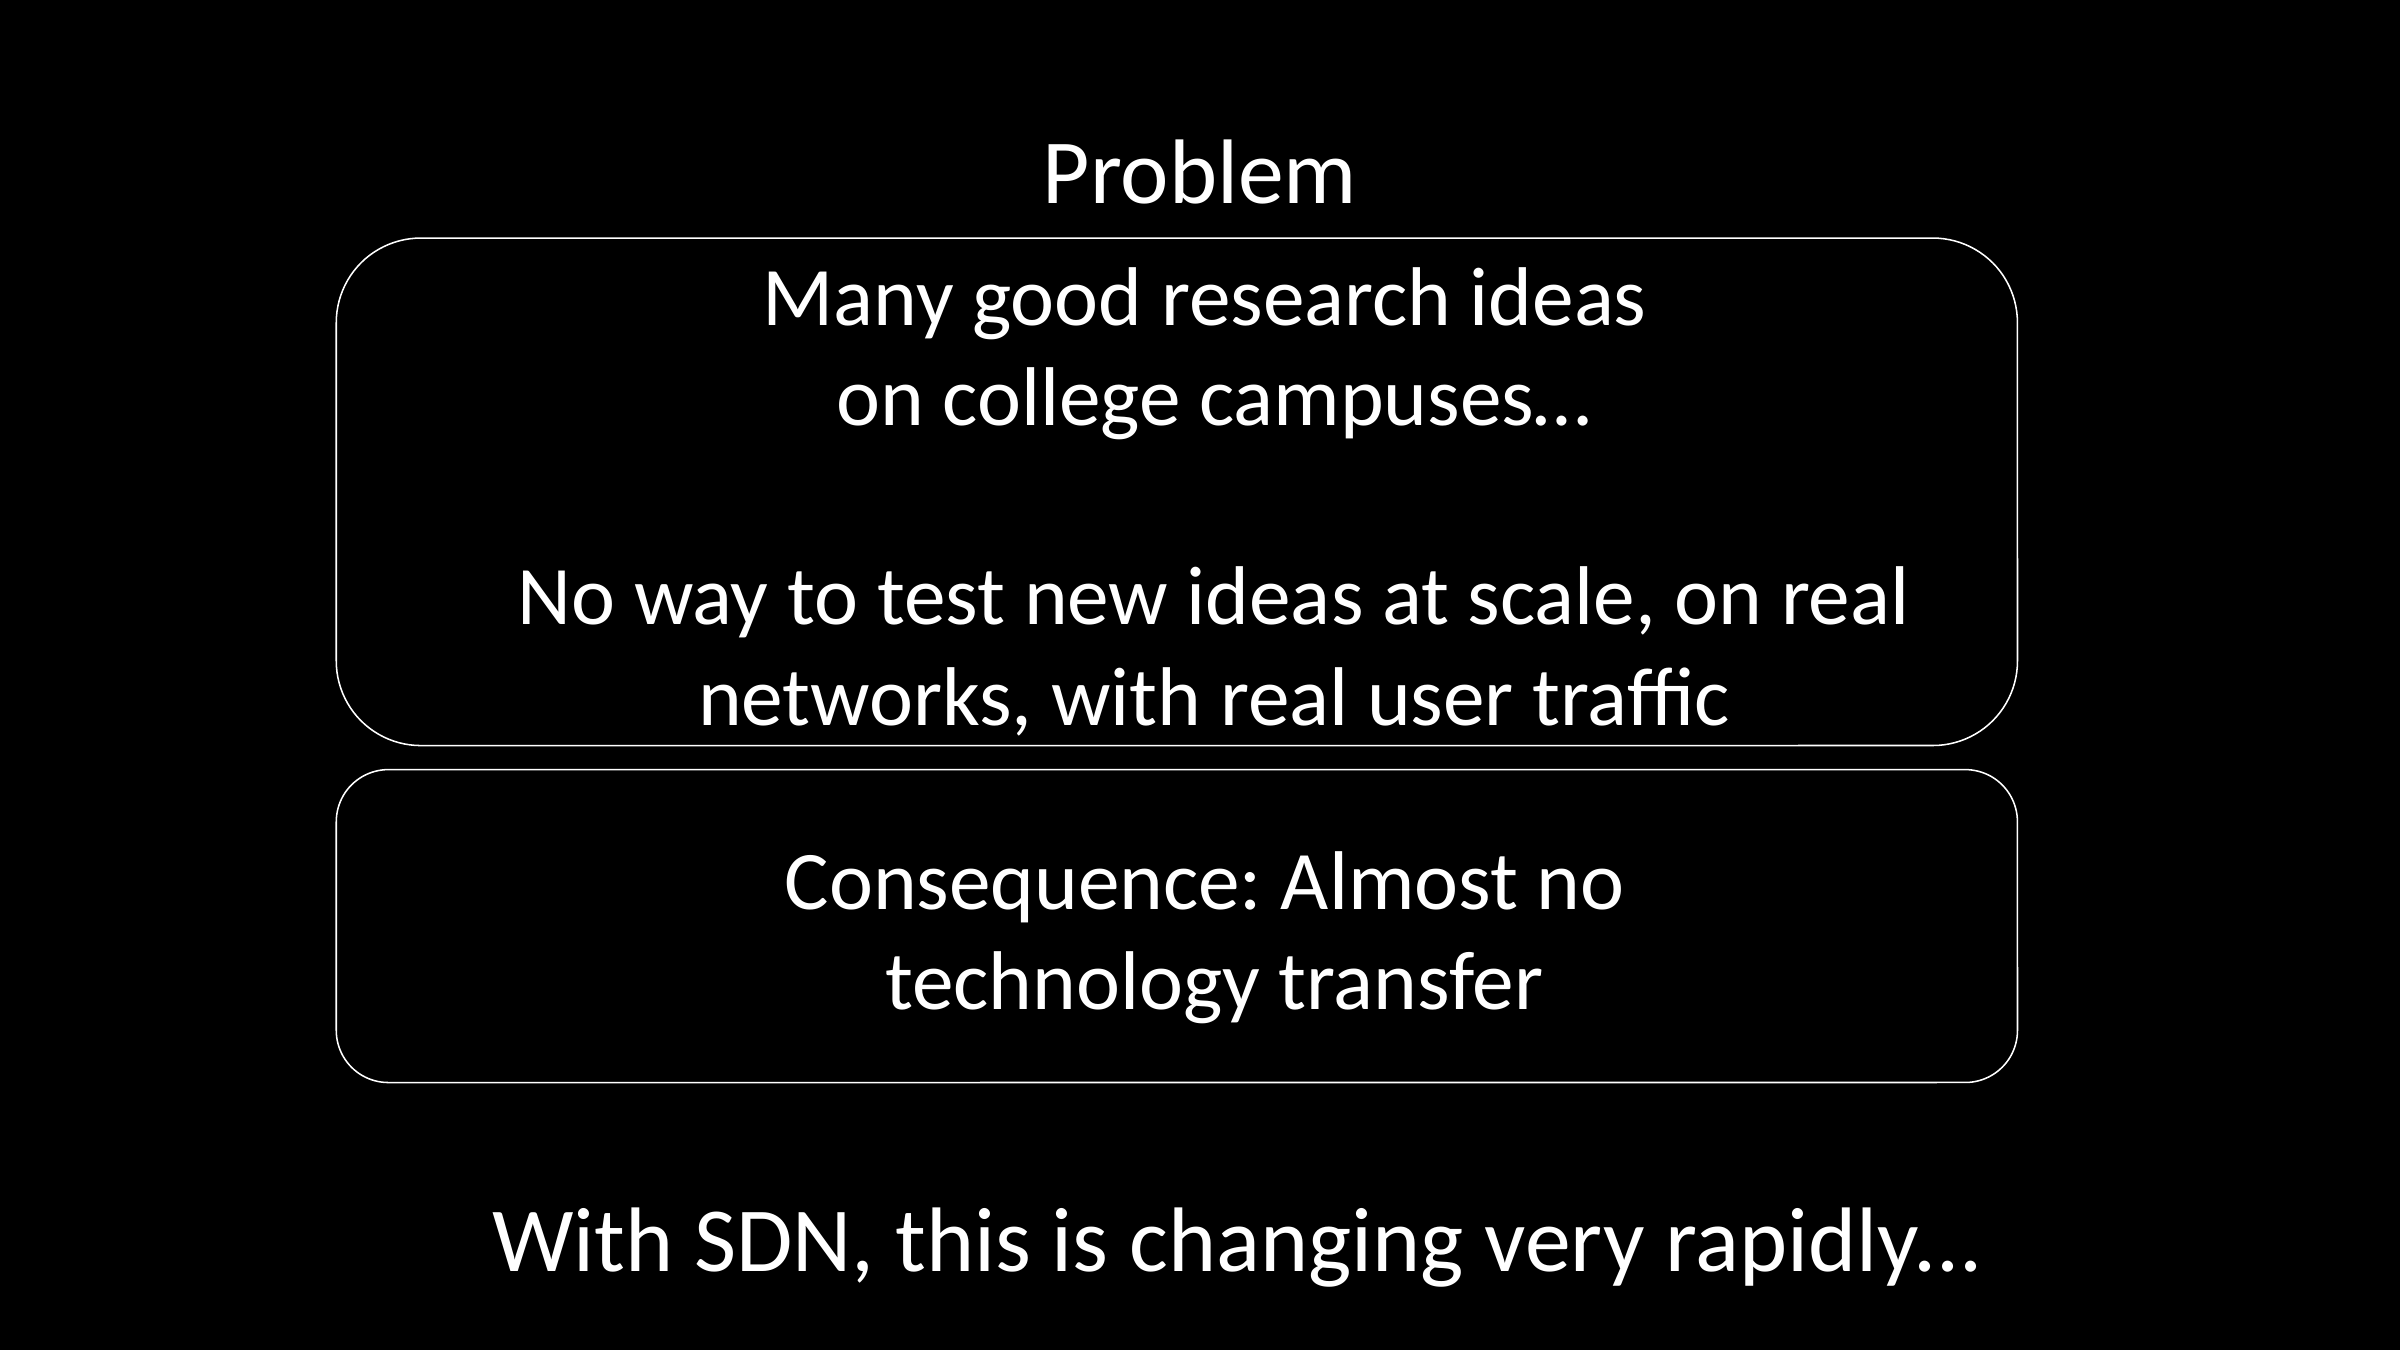

# Problem
Many good research ideas
on college campuses…

No way to test new ideas at scale, on real networks, with real user traffic
Consequence: Almost no
technology transfer
With SDN, this is changing very rapidly...